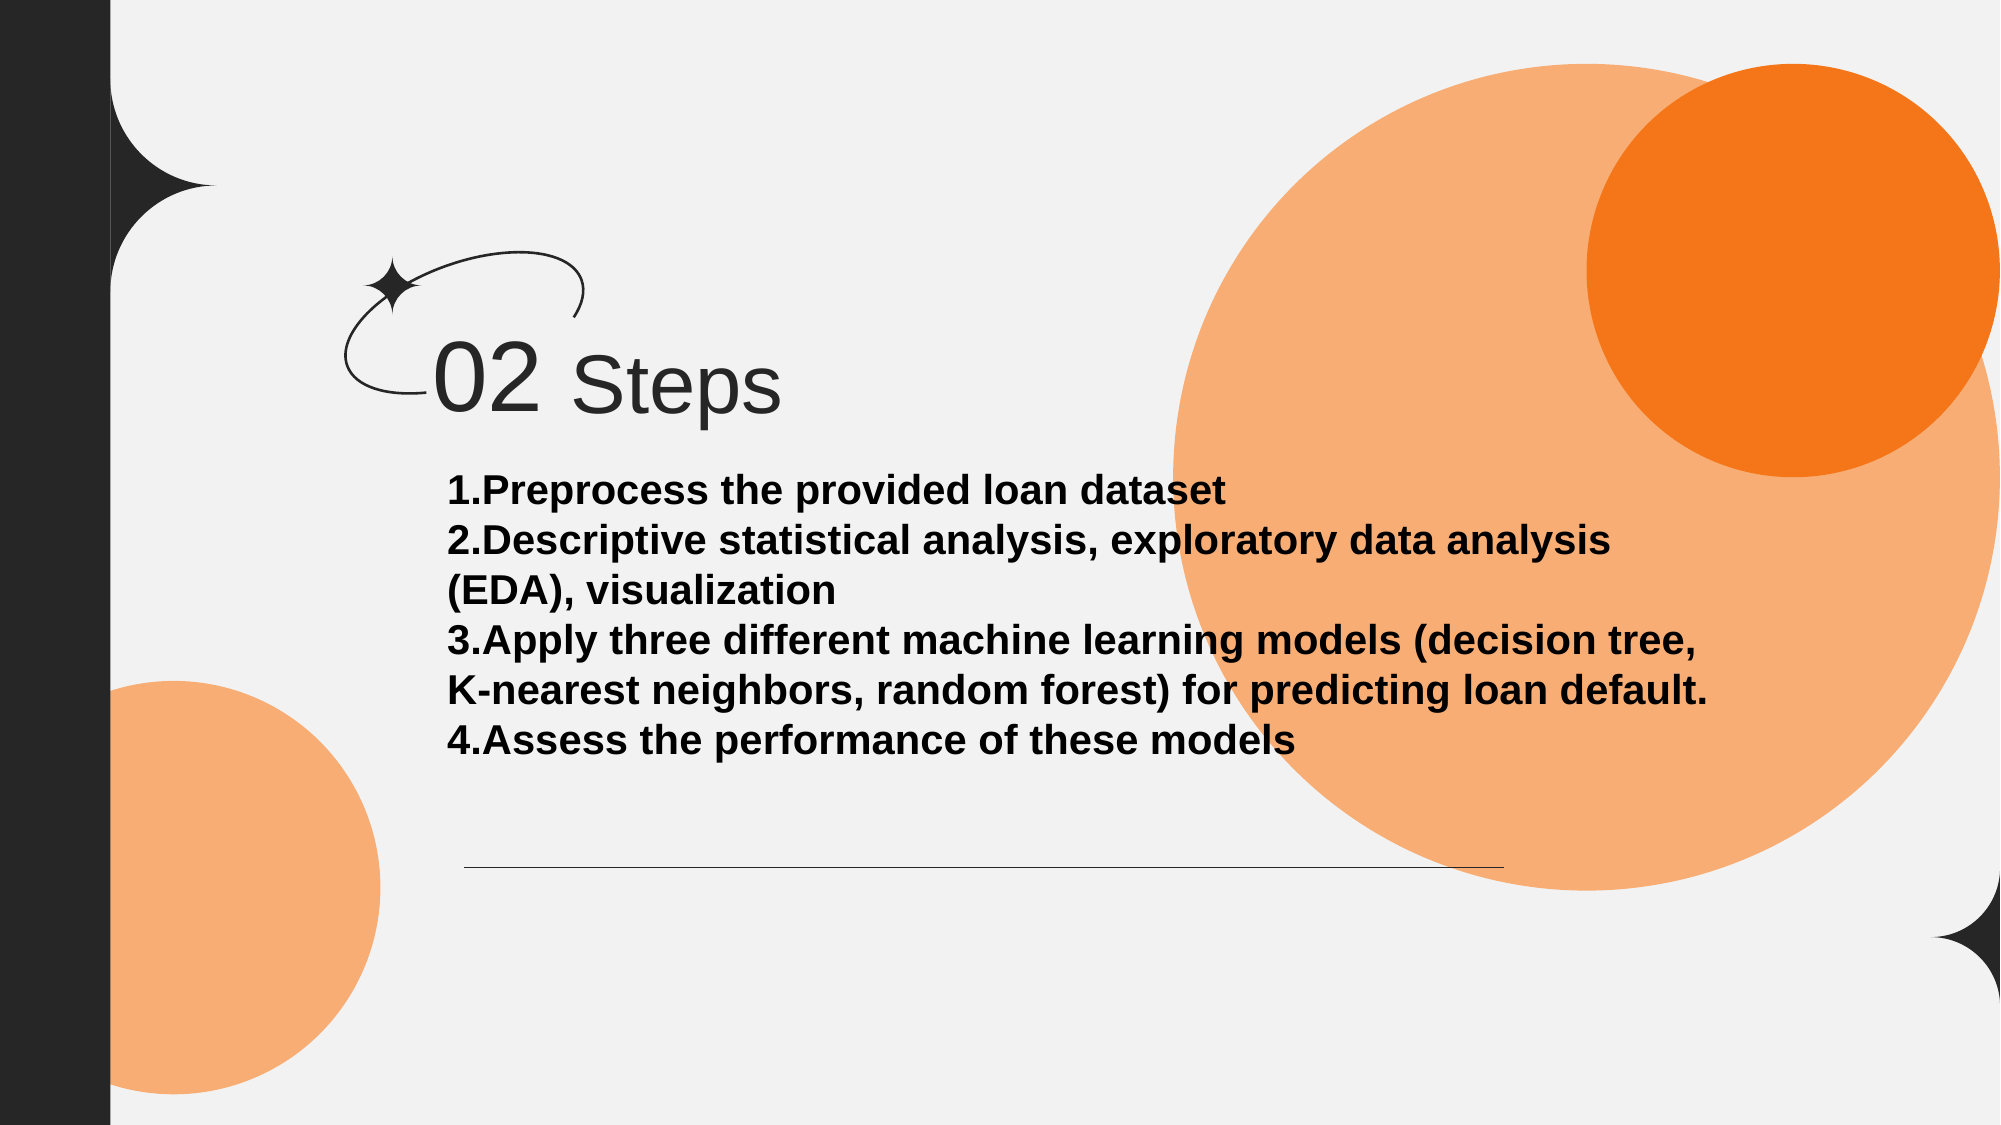

02
Steps
1.Preprocess the provided loan dataset
2.Descriptive statistical analysis, exploratory data analysis (EDA), visualization
3.Apply three different machine learning models (decision tree, K-nearest neighbors, random forest) for predicting loan default.
4.Assess the performance of these models